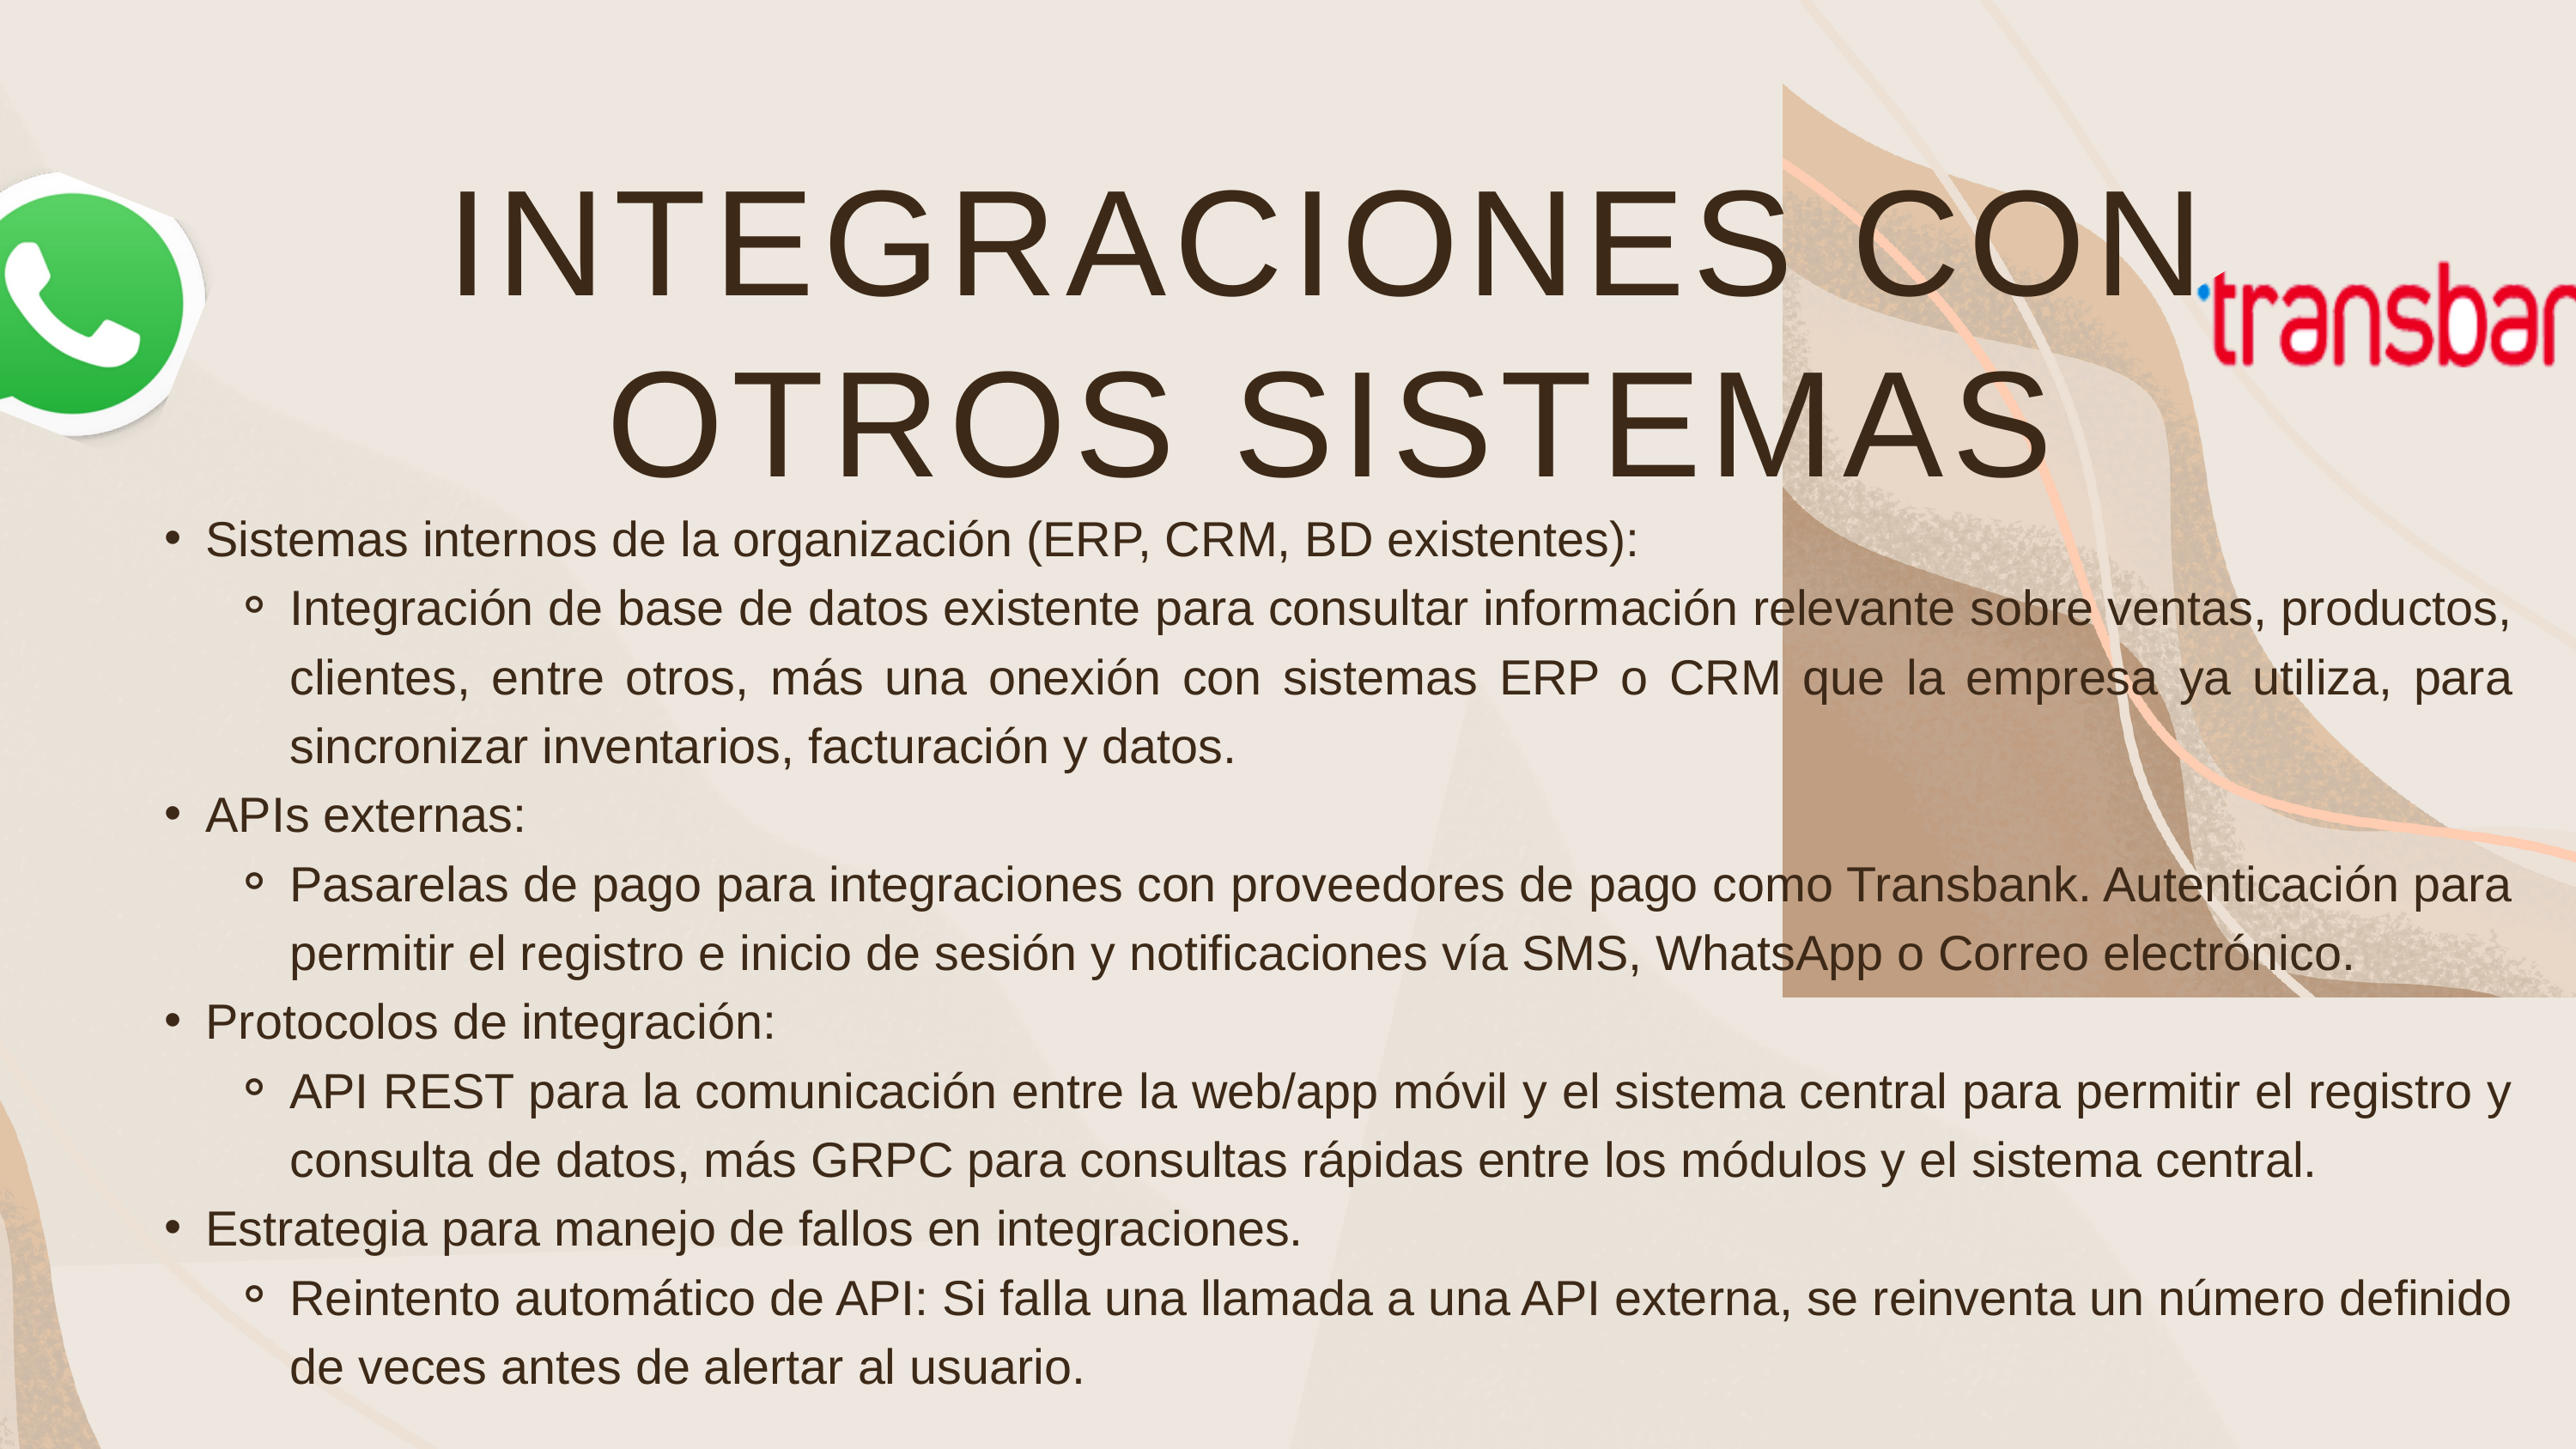

INTEGRACIONES CON OTROS SISTEMAS

Sistemas internos de la organización (ERP, CRM, BD existentes):
Integración de base de datos existente para consultar información relevante sobre ventas, productos, clientes, entre otros, más una onexión con sistemas ERP o CRM que la empresa ya utiliza, para sincronizar inventarios, facturación y datos.
APIs externas:
Pasarelas de pago para integraciones con proveedores de pago como Transbank. Autenticación para permitir el registro e inicio de sesión y notificaciones vía SMS, WhatsApp o Correo electrónico.
Protocolos de integración:
API REST para la comunicación entre la web/app móvil y el sistema central para permitir el registro y consulta de datos, más GRPC para consultas rápidas entre los módulos y el sistema central.
Estrategia para manejo de fallos en integraciones.
Reintento automático de API: Si falla una llamada a una API externa, se reinventa un número definido de veces antes de alertar al usuario.